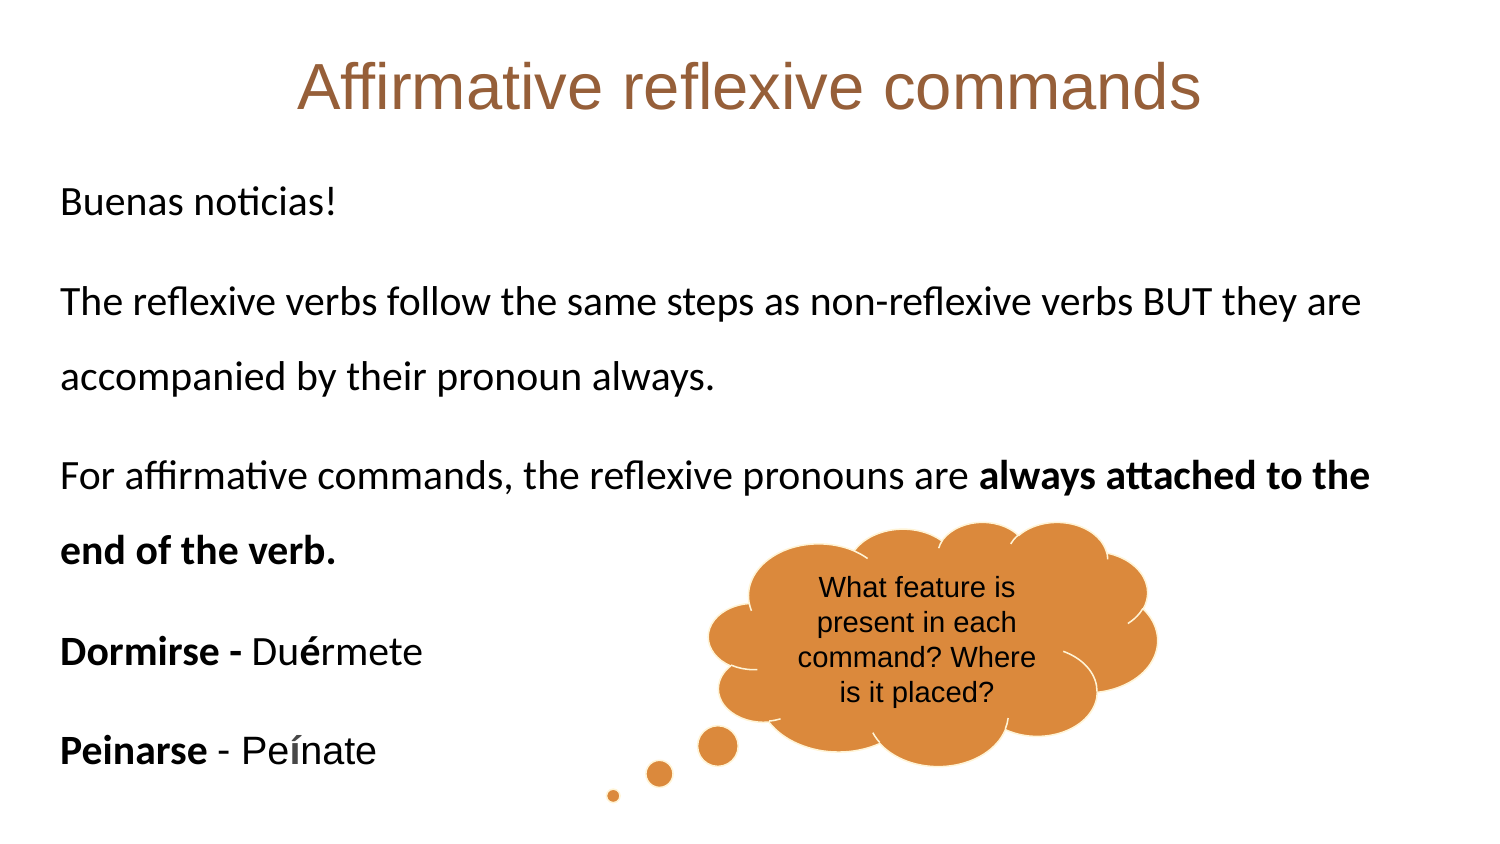

# Affirmative reflexive commands
Buenas noticias!
The reflexive verbs follow the same steps as non-reflexive verbs BUT they are accompanied by their pronoun always.
For affirmative commands, the reflexive pronouns are always attached to the end of the verb.
Dormirse - Duérmete
Peinarse - Peínate
What feature is present in each command? Where is it placed?